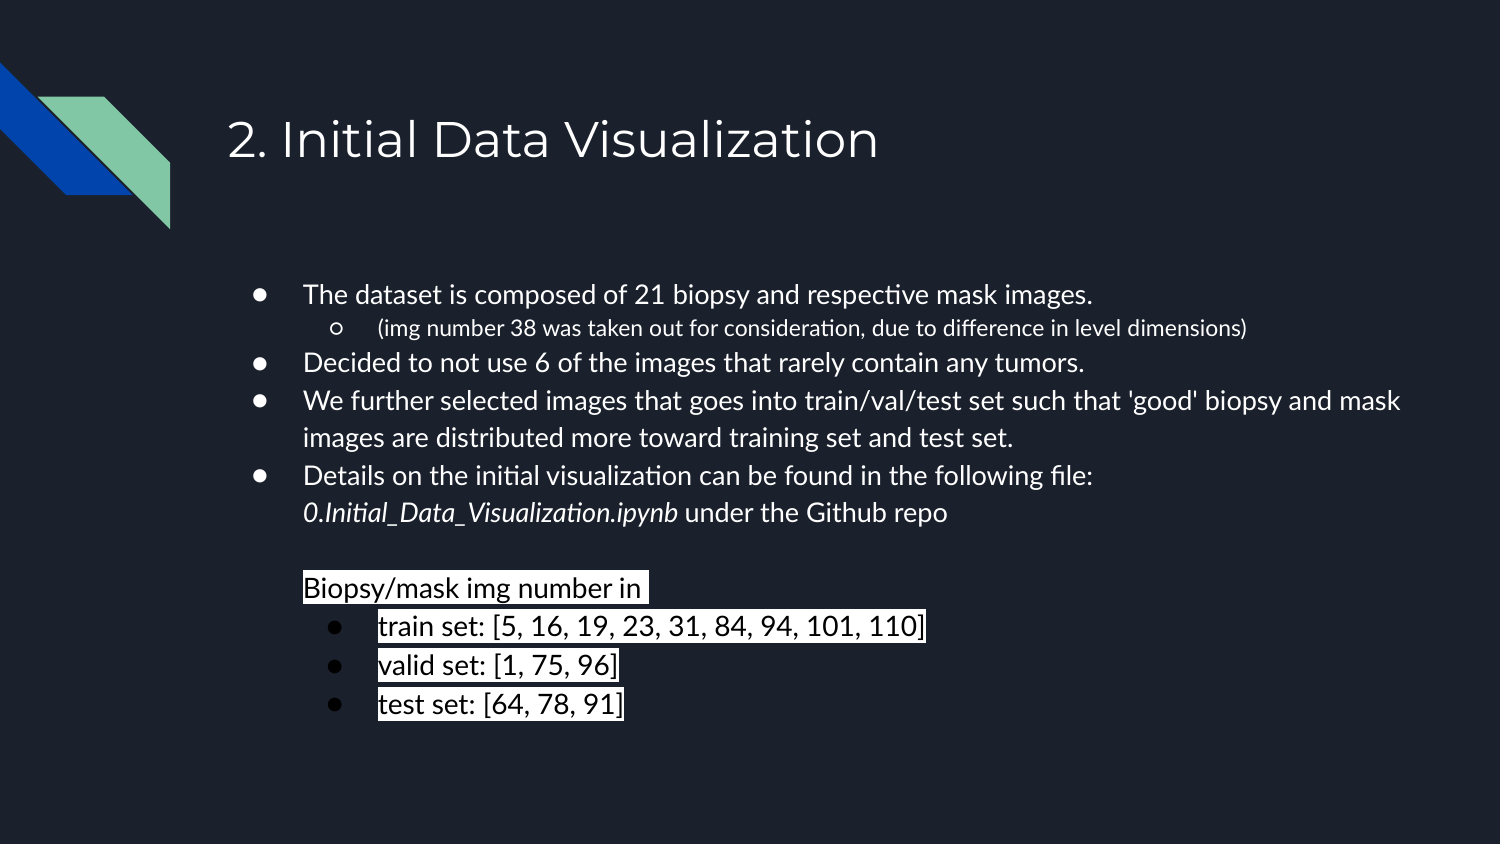

# 2. Initial Data Visualization
The dataset is composed of 21 biopsy and respective mask images.
(img number 38 was taken out for consideration, due to difference in level dimensions)
Decided to not use 6 of the images that rarely contain any tumors.
We further selected images that goes into train/val/test set such that 'good' biopsy and mask images are distributed more toward training set and test set.
Details on the initial visualization can be found in the following file: 0.Initial_Data_Visualization.ipynb under the Github repo

Biopsy/mask img number in
train set: [5, 16, 19, 23, 31, 84, 94, 101, 110]
valid set: [1, 75, 96]
test set: [64, 78, 91]